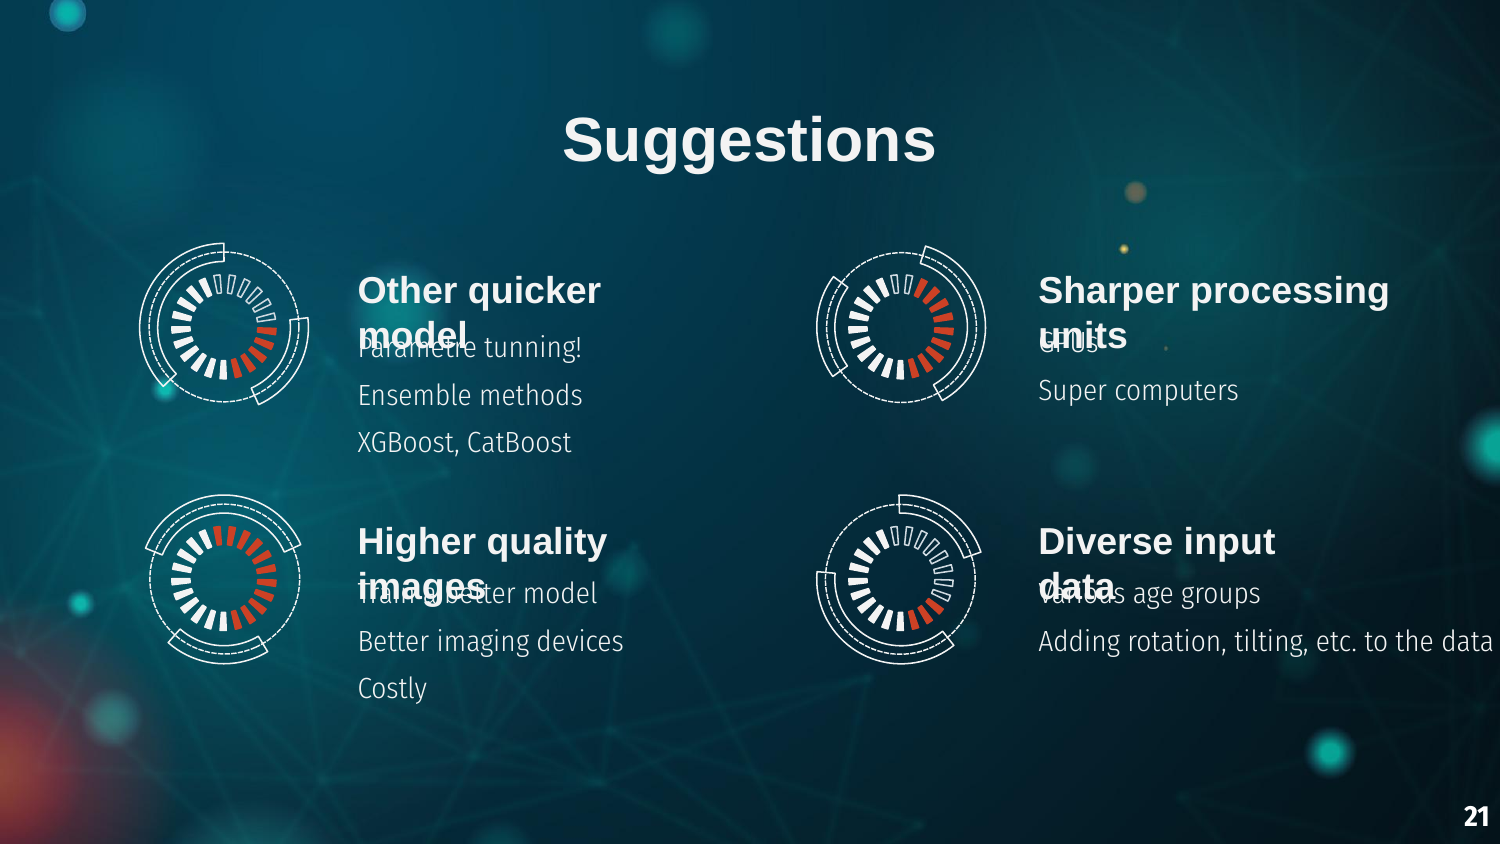

# Suggestions

Other quicker model
Sharper processing units

GPUs
Super computers
Parametre tunning!
Ensemble methods
XGBoost, CatBoost

Higher quality images
Diverse input data

Train a better model
Better imaging devices
Costly
Various age groups
Adding rotation, tilting, etc. to the data
21